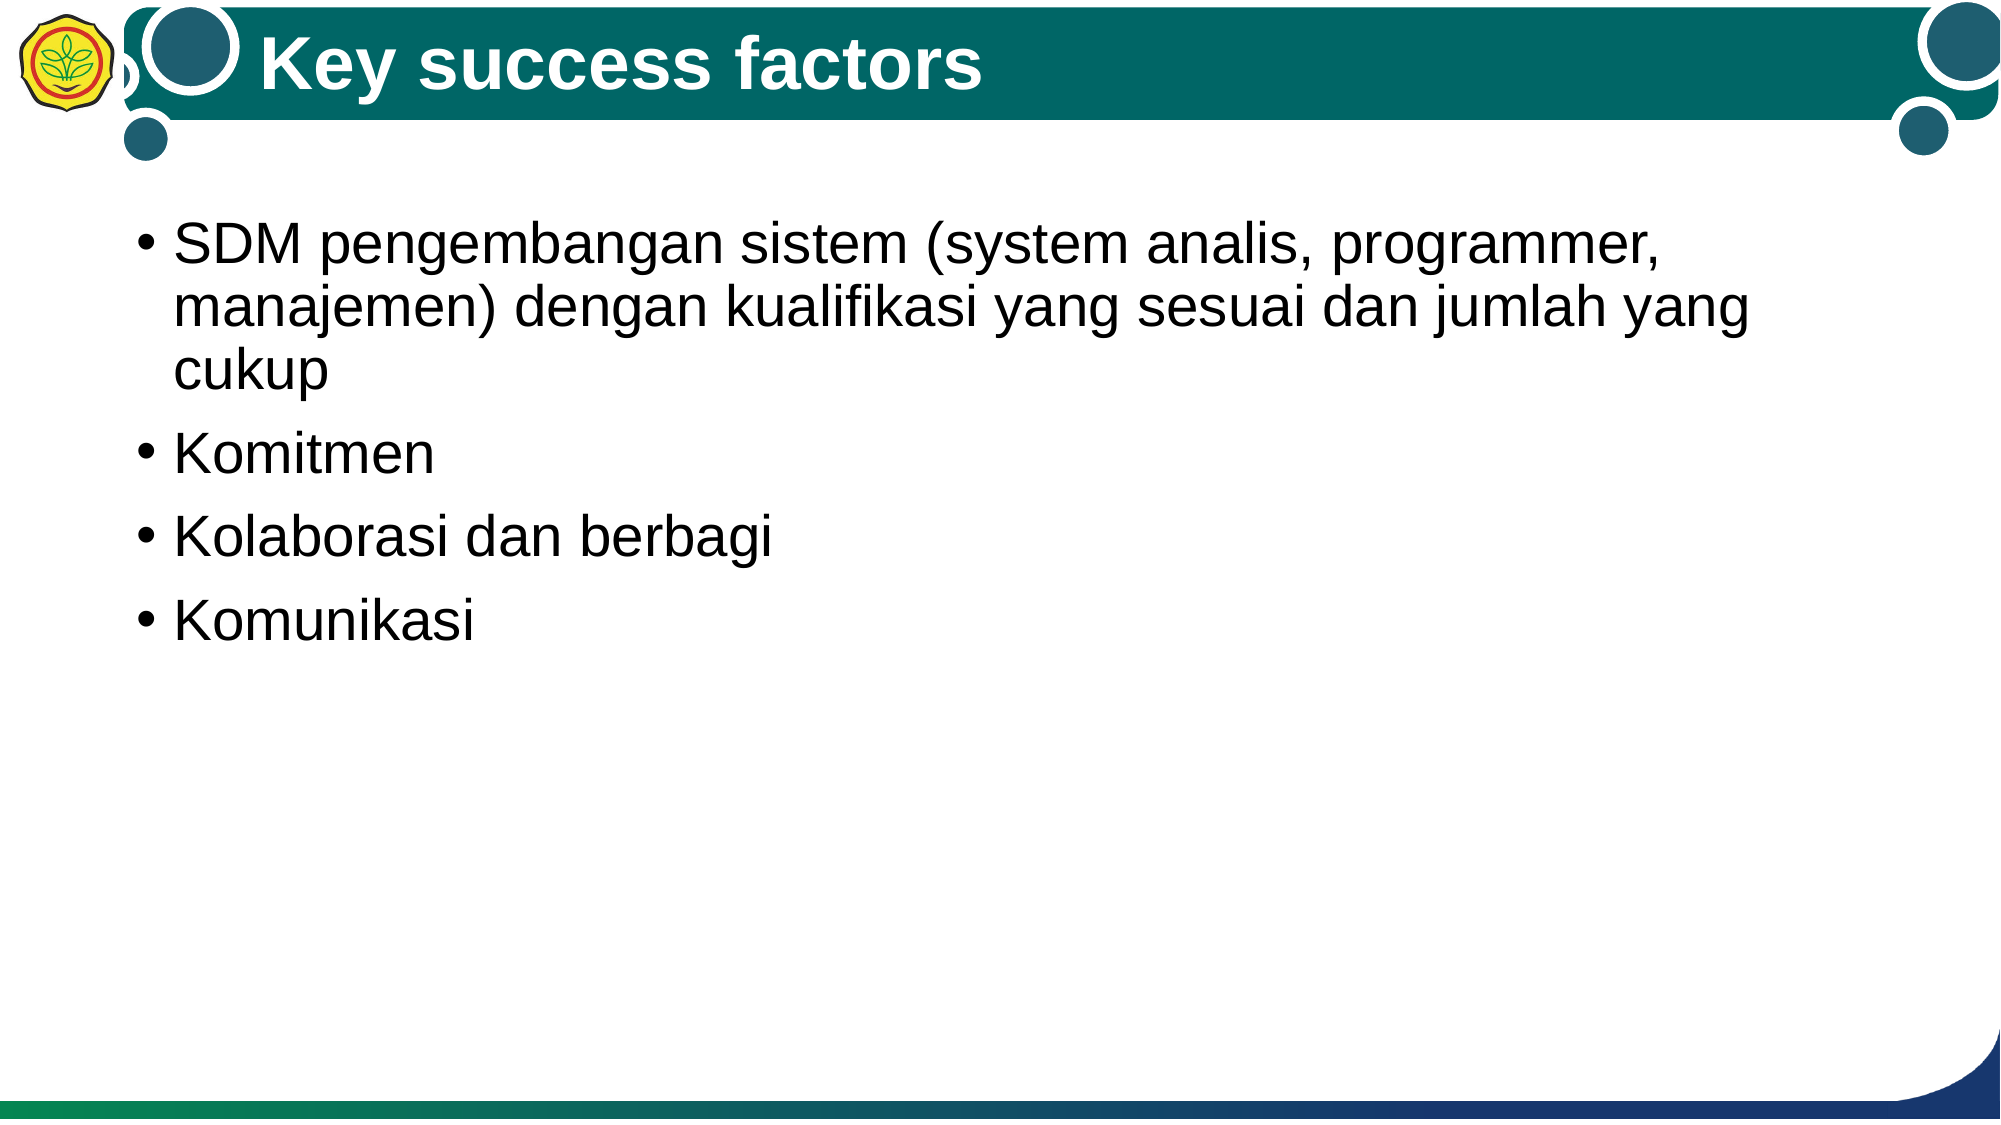

# Key success factors
SDM pengembangan sistem (system analis, programmer, manajemen) dengan kualifikasi yang sesuai dan jumlah yang cukup
Komitmen
Kolaborasi dan berbagi
Komunikasi